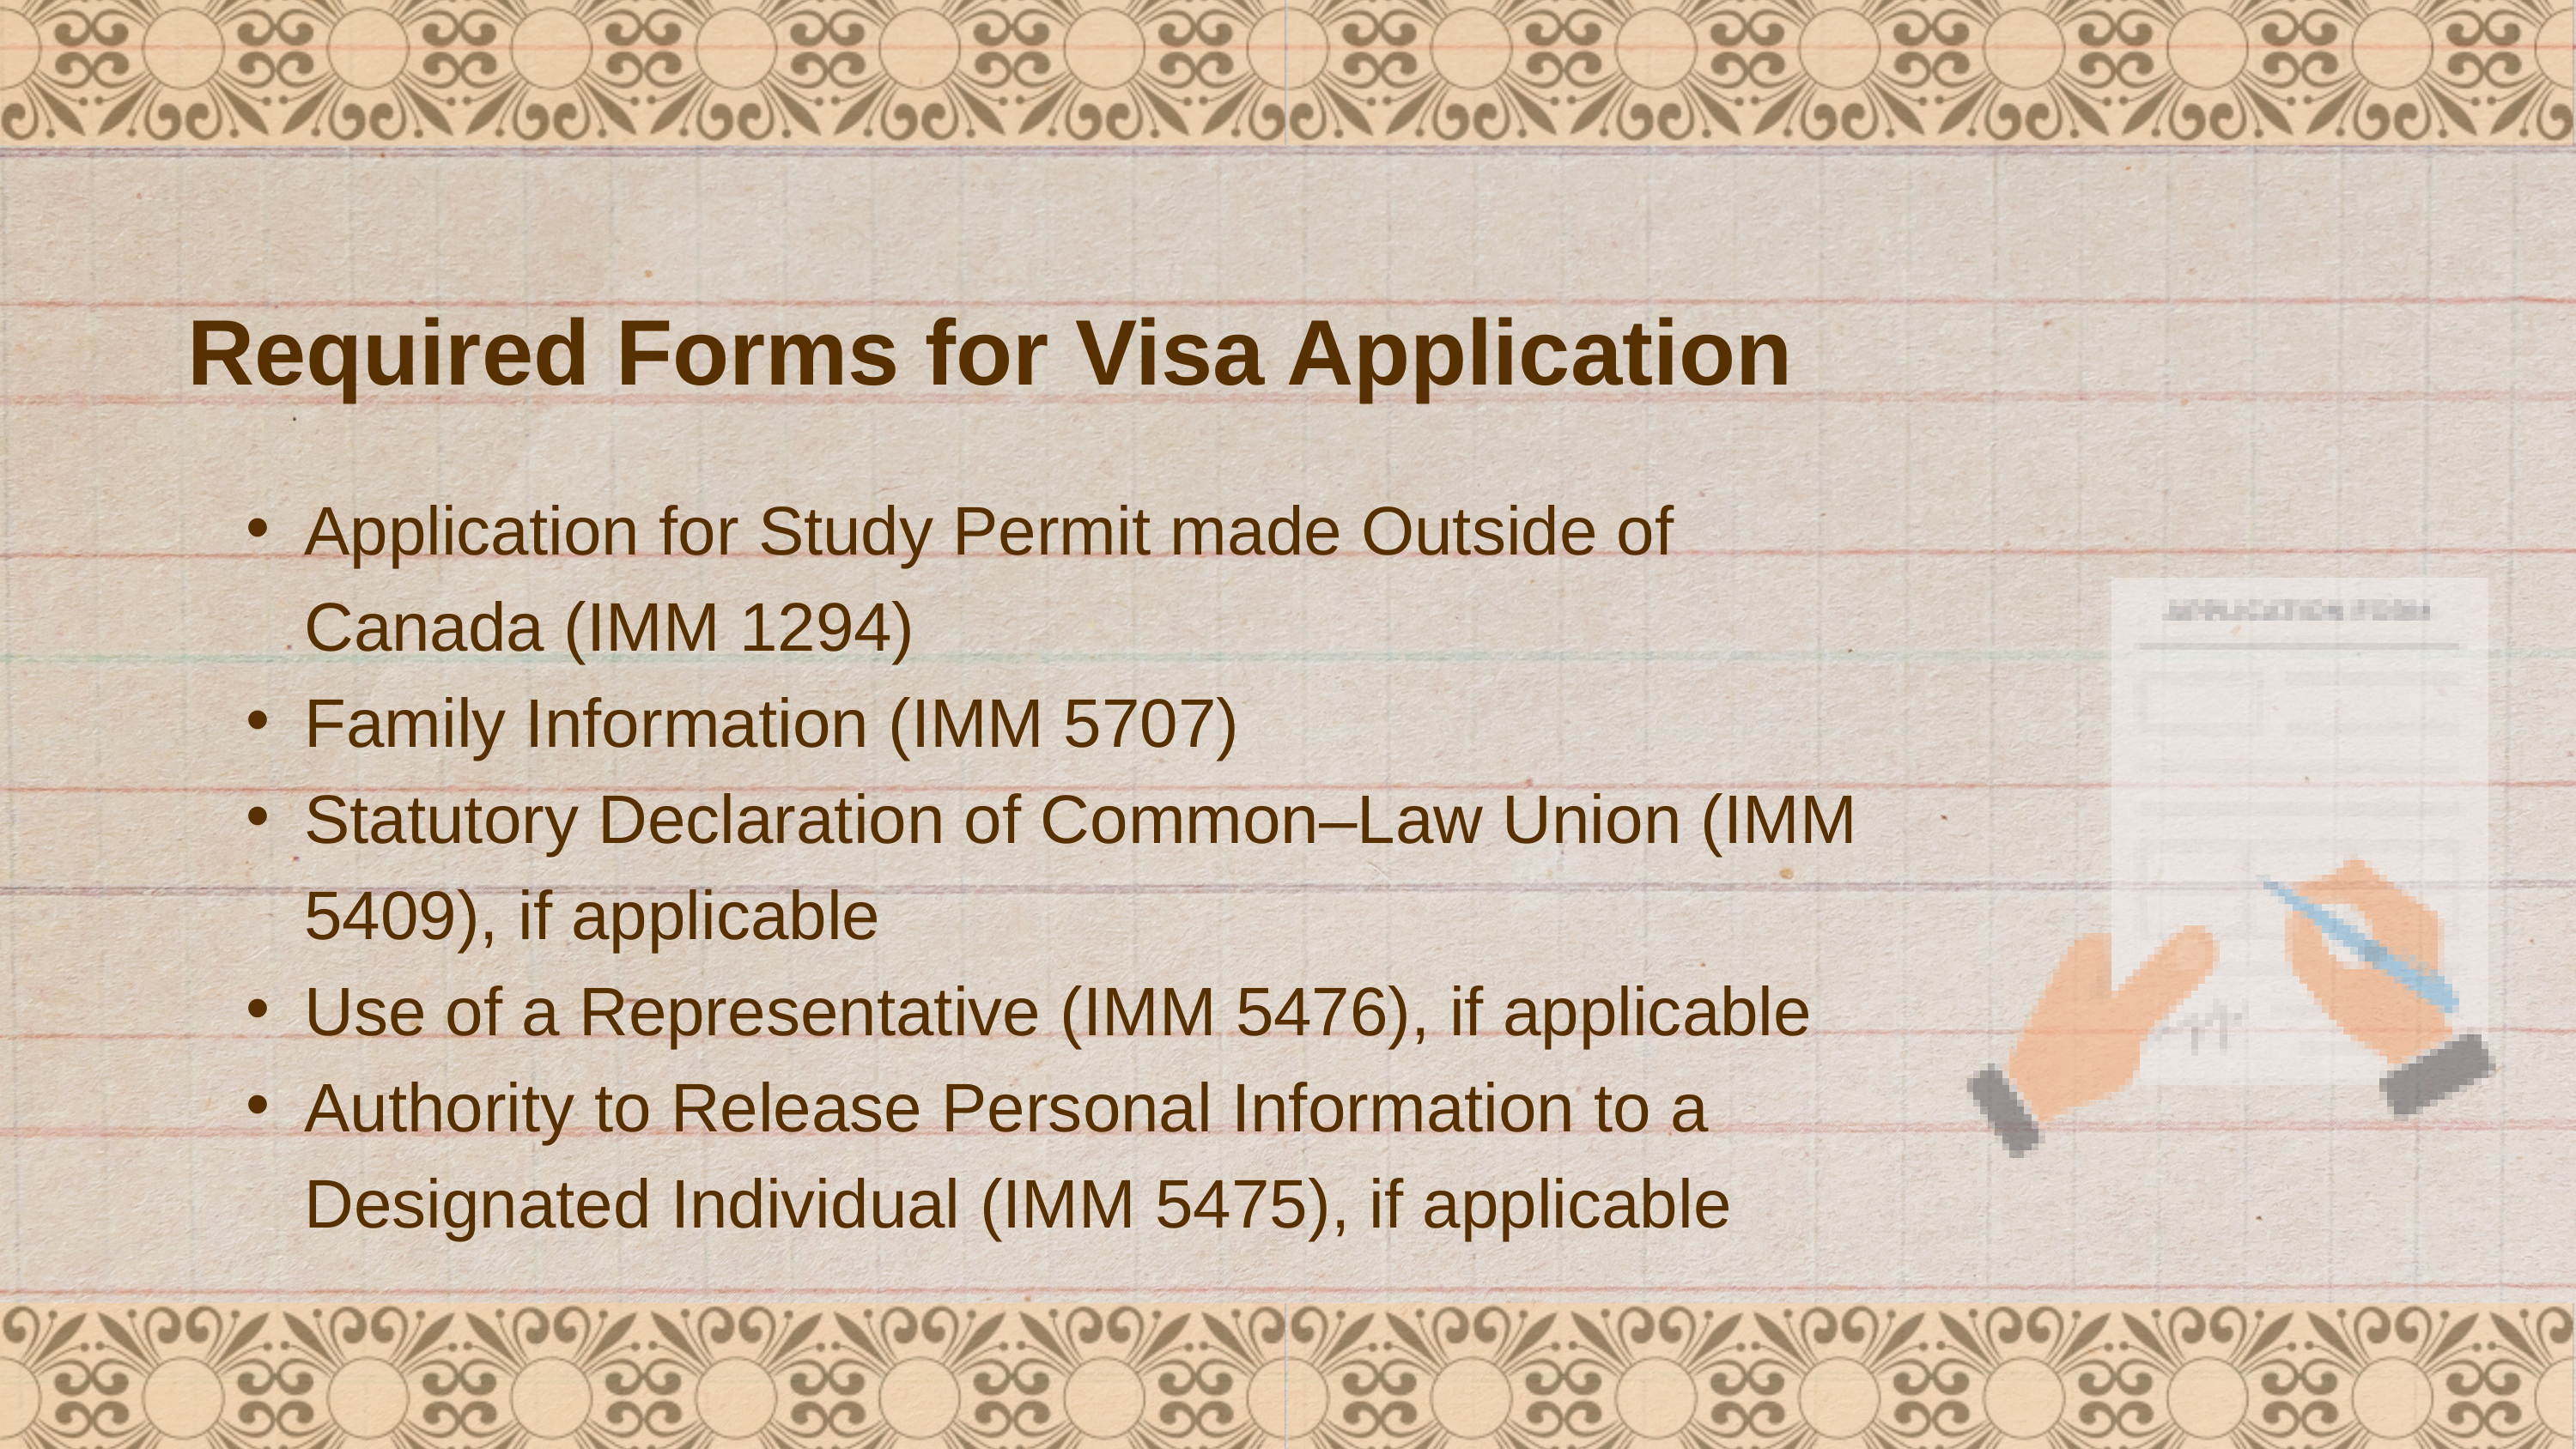

Required Forms for Visa Application
Application for Study Permit made Outside of Canada (IMM 1294)
Family Information (IMM 5707)
Statutory Declaration of Common–Law Union (IMM 5409), if applicable
Use of a Representative (IMM 5476), if applicable
Authority to Release Personal Information to a Designated Individual (IMM 5475), if applicable